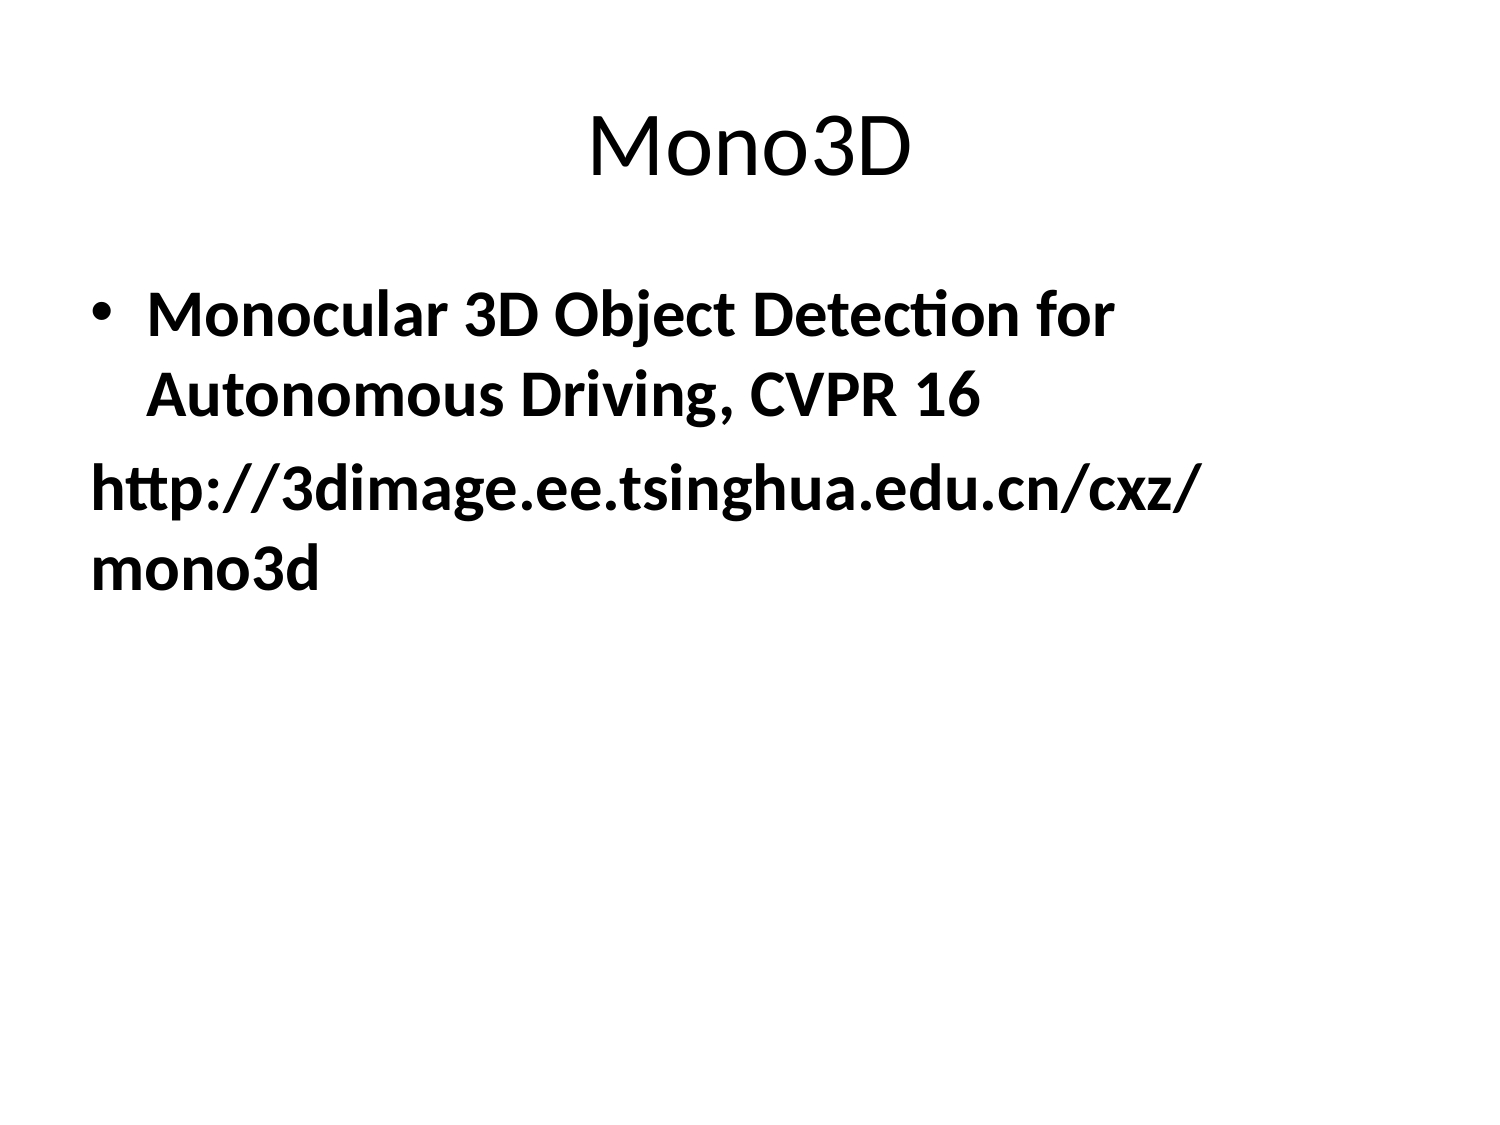

# Mono3D
Monocular 3D Object Detection for Autonomous Driving, CVPR 16
http://3dimage.ee.tsinghua.edu.cn/cxz/mono3d